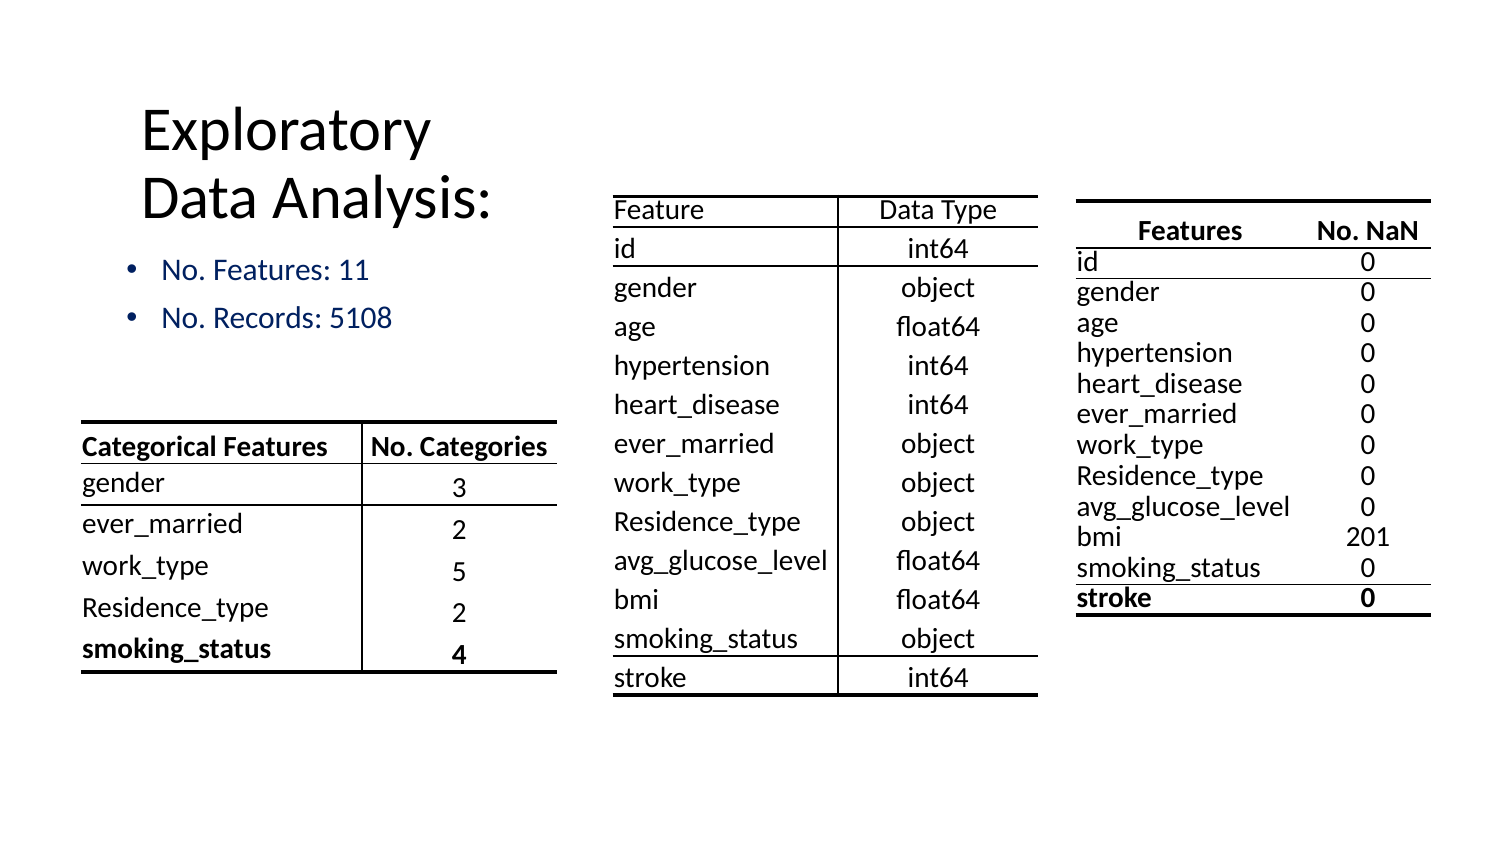

# Exploratory Data Analysis:
| Feature | Data Type |
| --- | --- |
| id | int64 |
| gender | object |
| age | float64 |
| hypertension | int64 |
| heart\_disease | int64 |
| ever\_married | object |
| work\_type | object |
| Residence\_type | object |
| avg\_glucose\_level | float64 |
| bmi | float64 |
| smoking\_status | object |
| stroke | int64 |
| Features | No. NaN |
| --- | --- |
| id | 0 |
| gender | 0 |
| age | 0 |
| hypertension | 0 |
| heart\_disease | 0 |
| ever\_married | 0 |
| work\_type | 0 |
| Residence\_type | 0 |
| avg\_glucose\_level | 0 |
| bmi | 201 |
| smoking\_status | 0 |
| stroke | 0 |
No. Features: 11
No. Records: 5108

| Categorical Features | No. Categories |
| --- | --- |
| gender | 3 |
| ever\_married | 2 |
| work\_type | 5 |
| Residence\_type | 2 |
| smoking\_status | 4 |